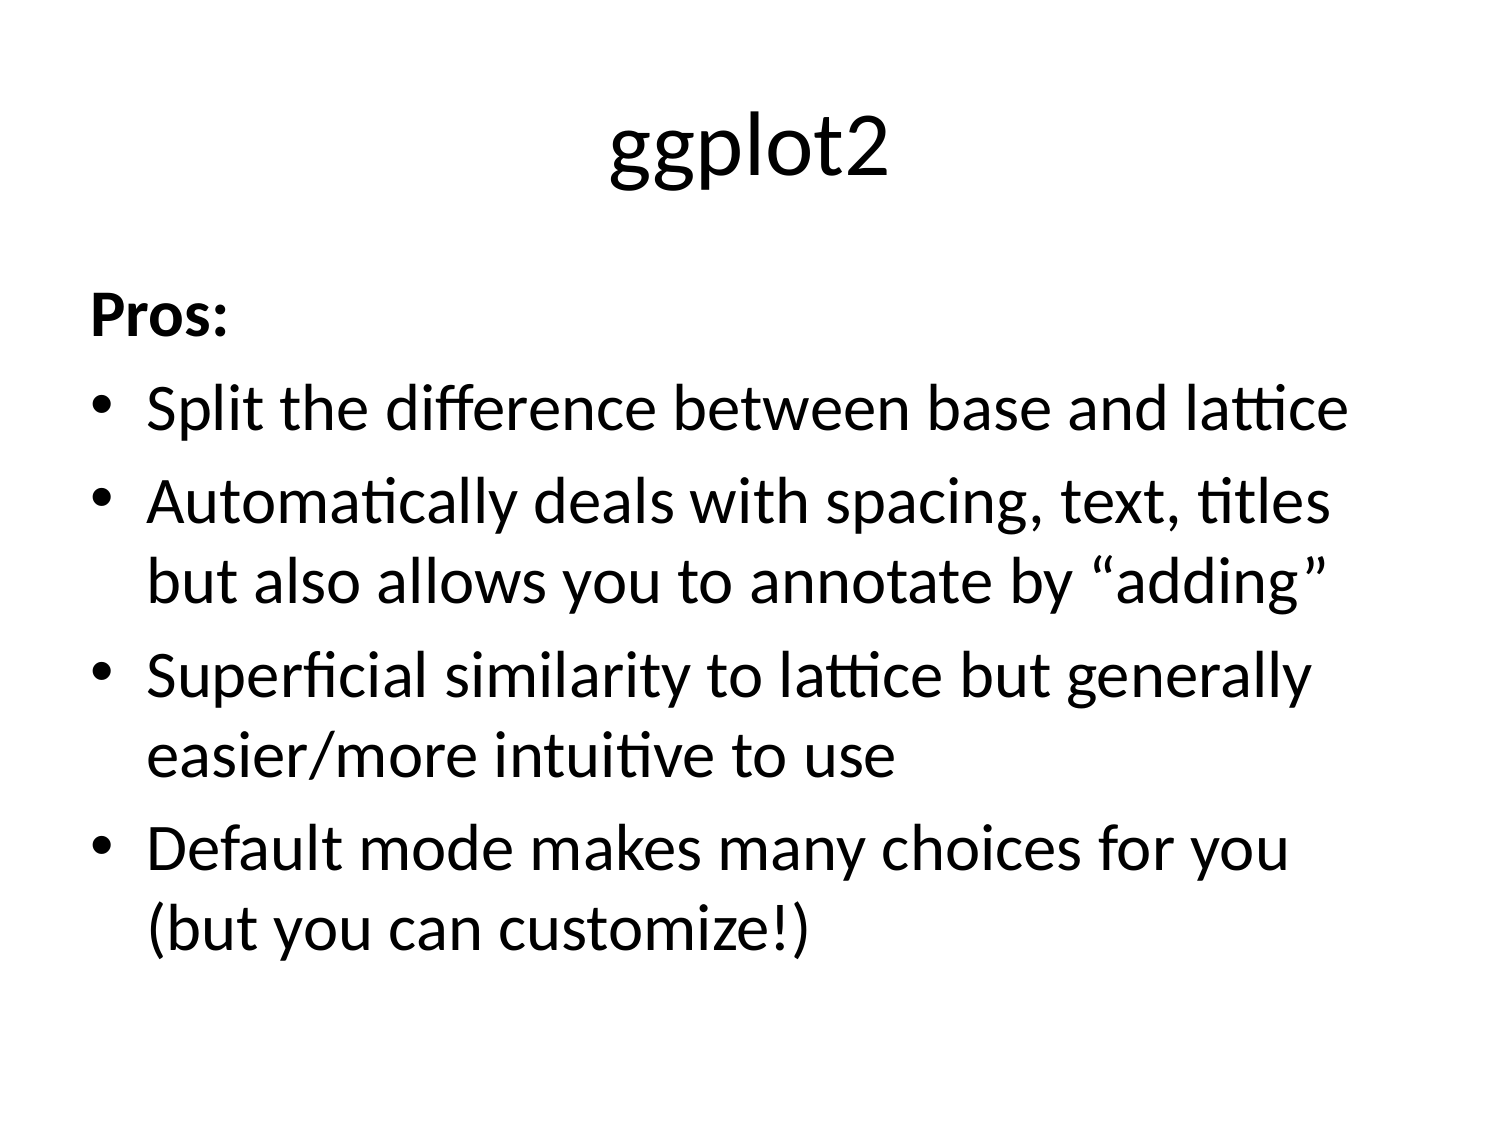

# ggplot2
Pros:
Split the difference between base and lattice
Automatically deals with spacing, text, titles but also allows you to annotate by “adding”
Superficial similarity to lattice but generally easier/more intuitive to use
Default mode makes many choices for you (but you can customize!)